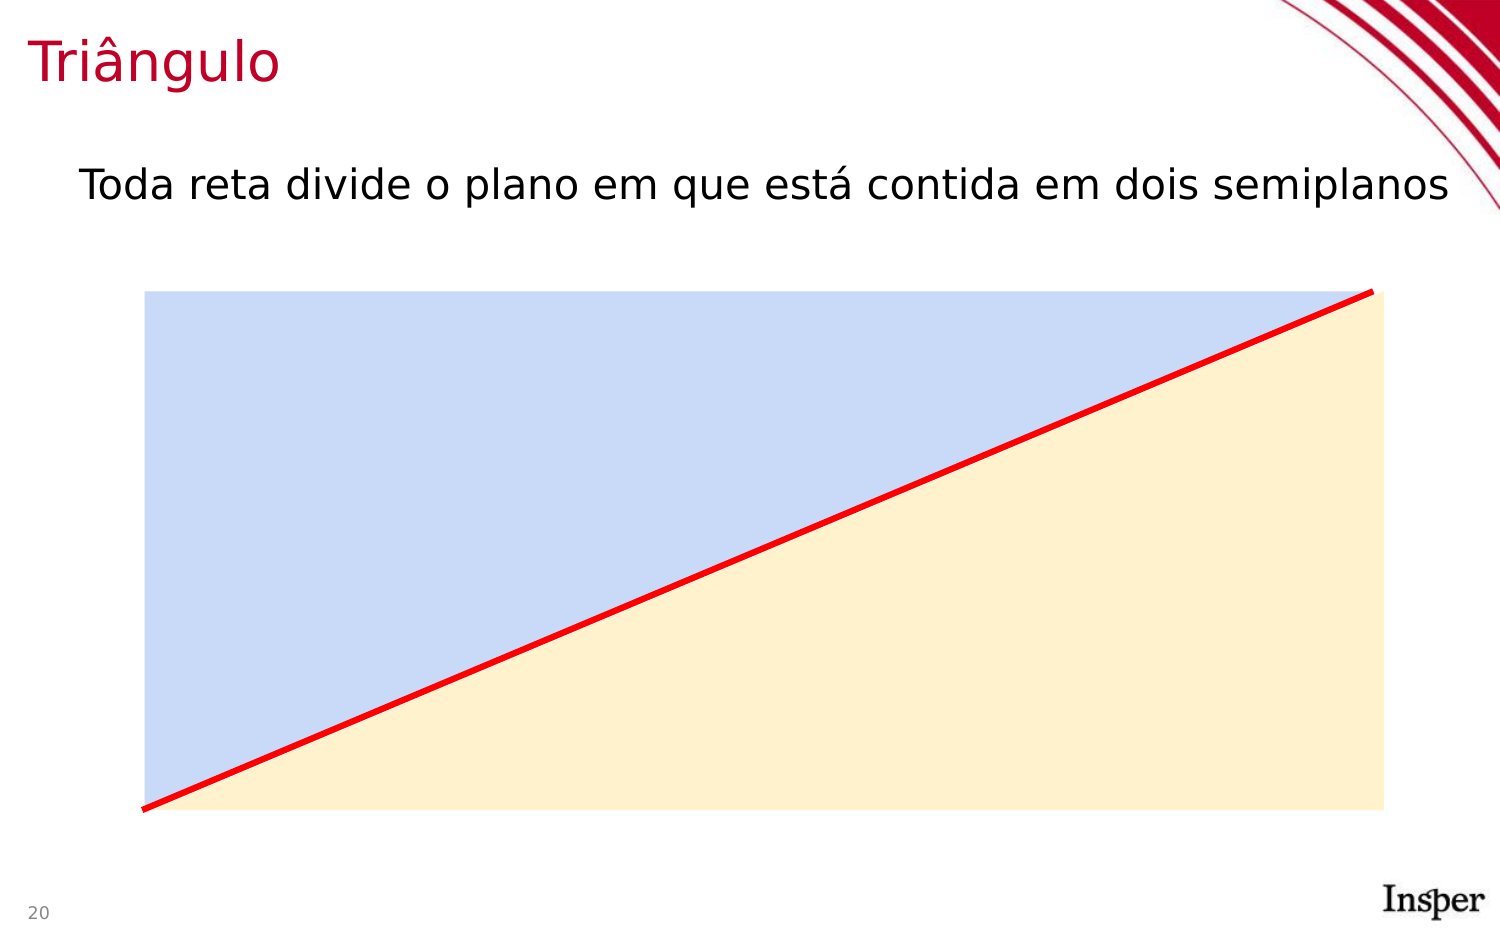

# Triângulo
Toda reta divide o plano em que está contida em dois semiplanos

20